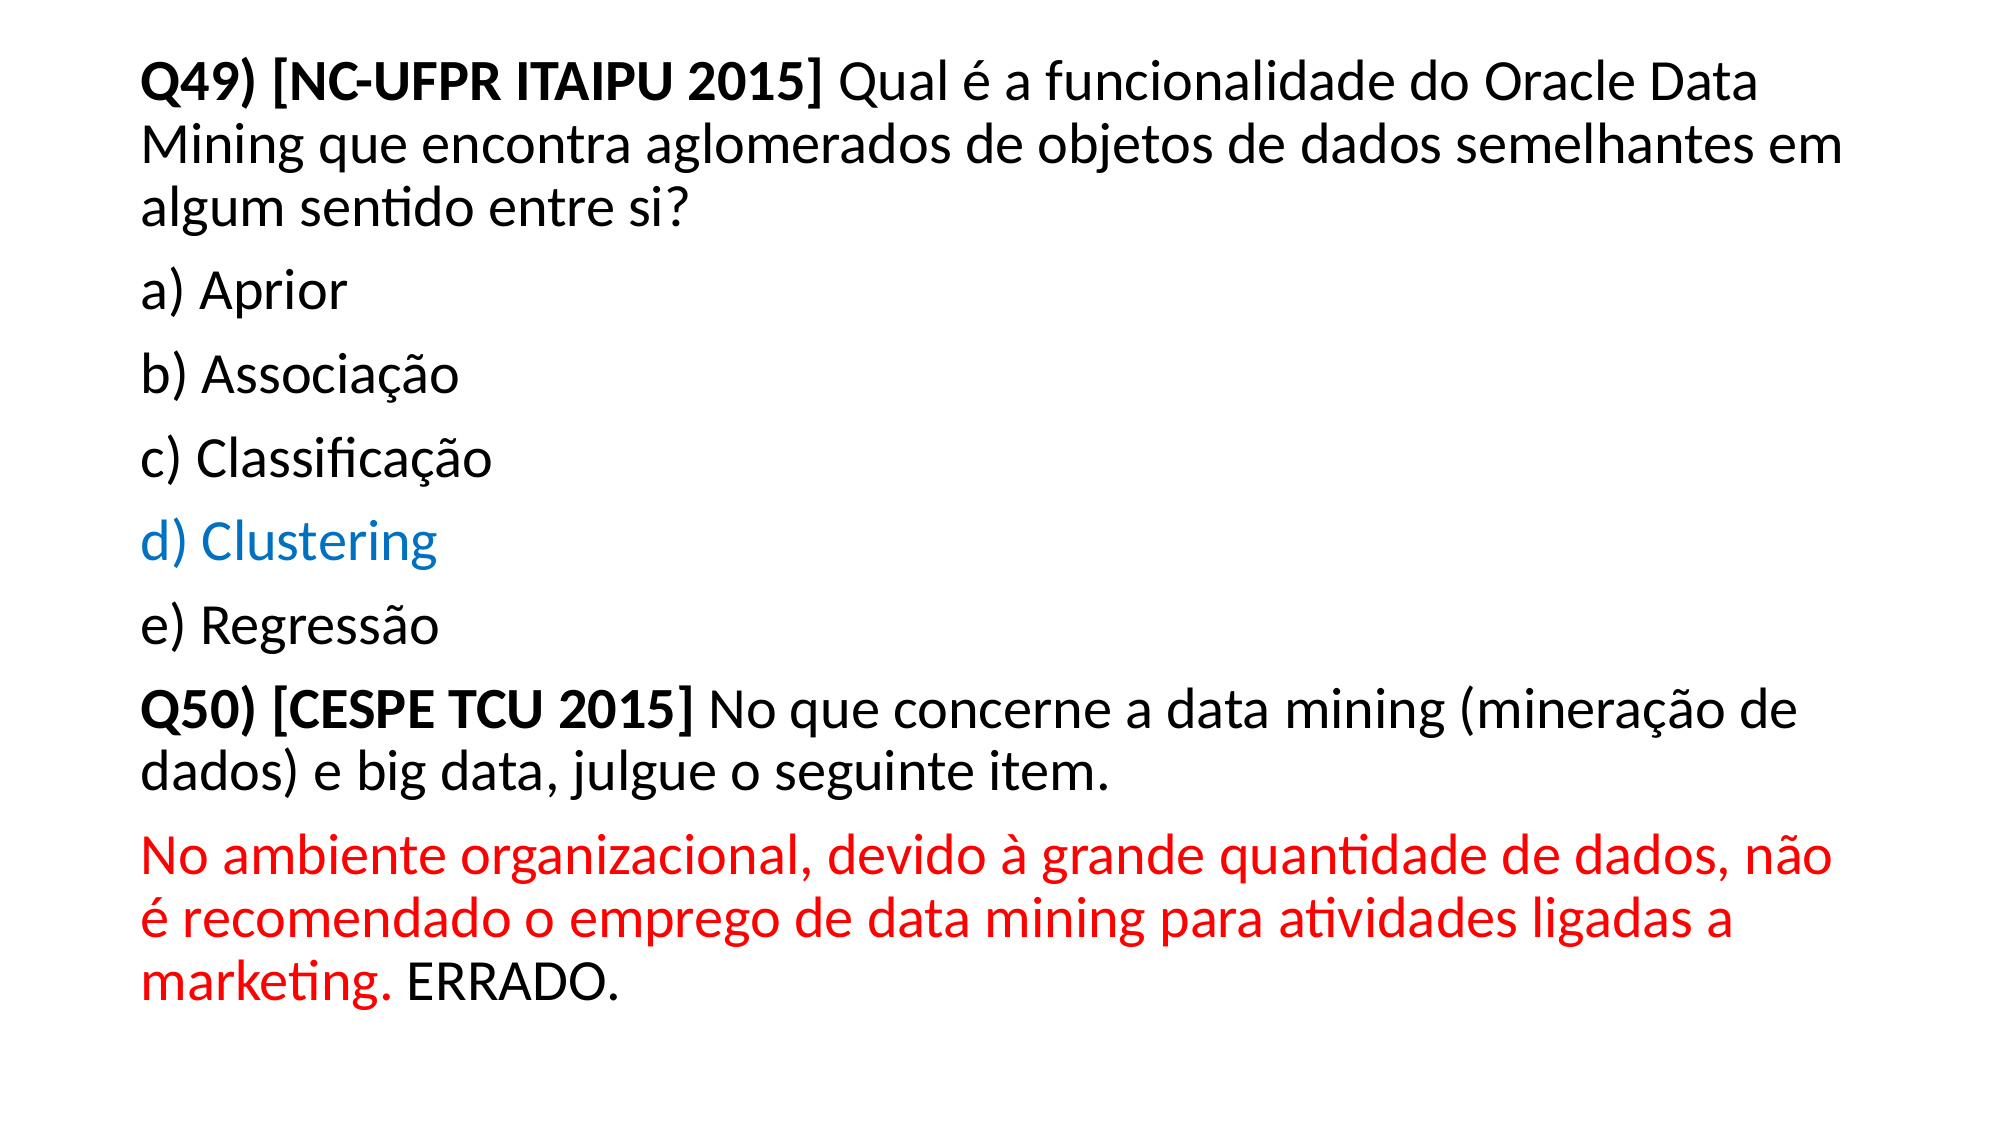

Q49) [NC-UFPR ITAIPU 2015] Qual é a funcionalidade do Oracle Data Mining que encontra aglomerados de objetos de dados semelhantes em algum sentido entre si?
a) Aprior
b) Associação
c) Classificação
d) Clustering
e) Regressão
Q50) [CESPE TCU 2015] No que concerne a data mining (mineração de dados) e big data, julgue o seguinte item.
No ambiente organizacional, devido à grande quantidade de dados, não é recomendado o emprego de data mining para atividades ligadas a marketing. ERRADO.